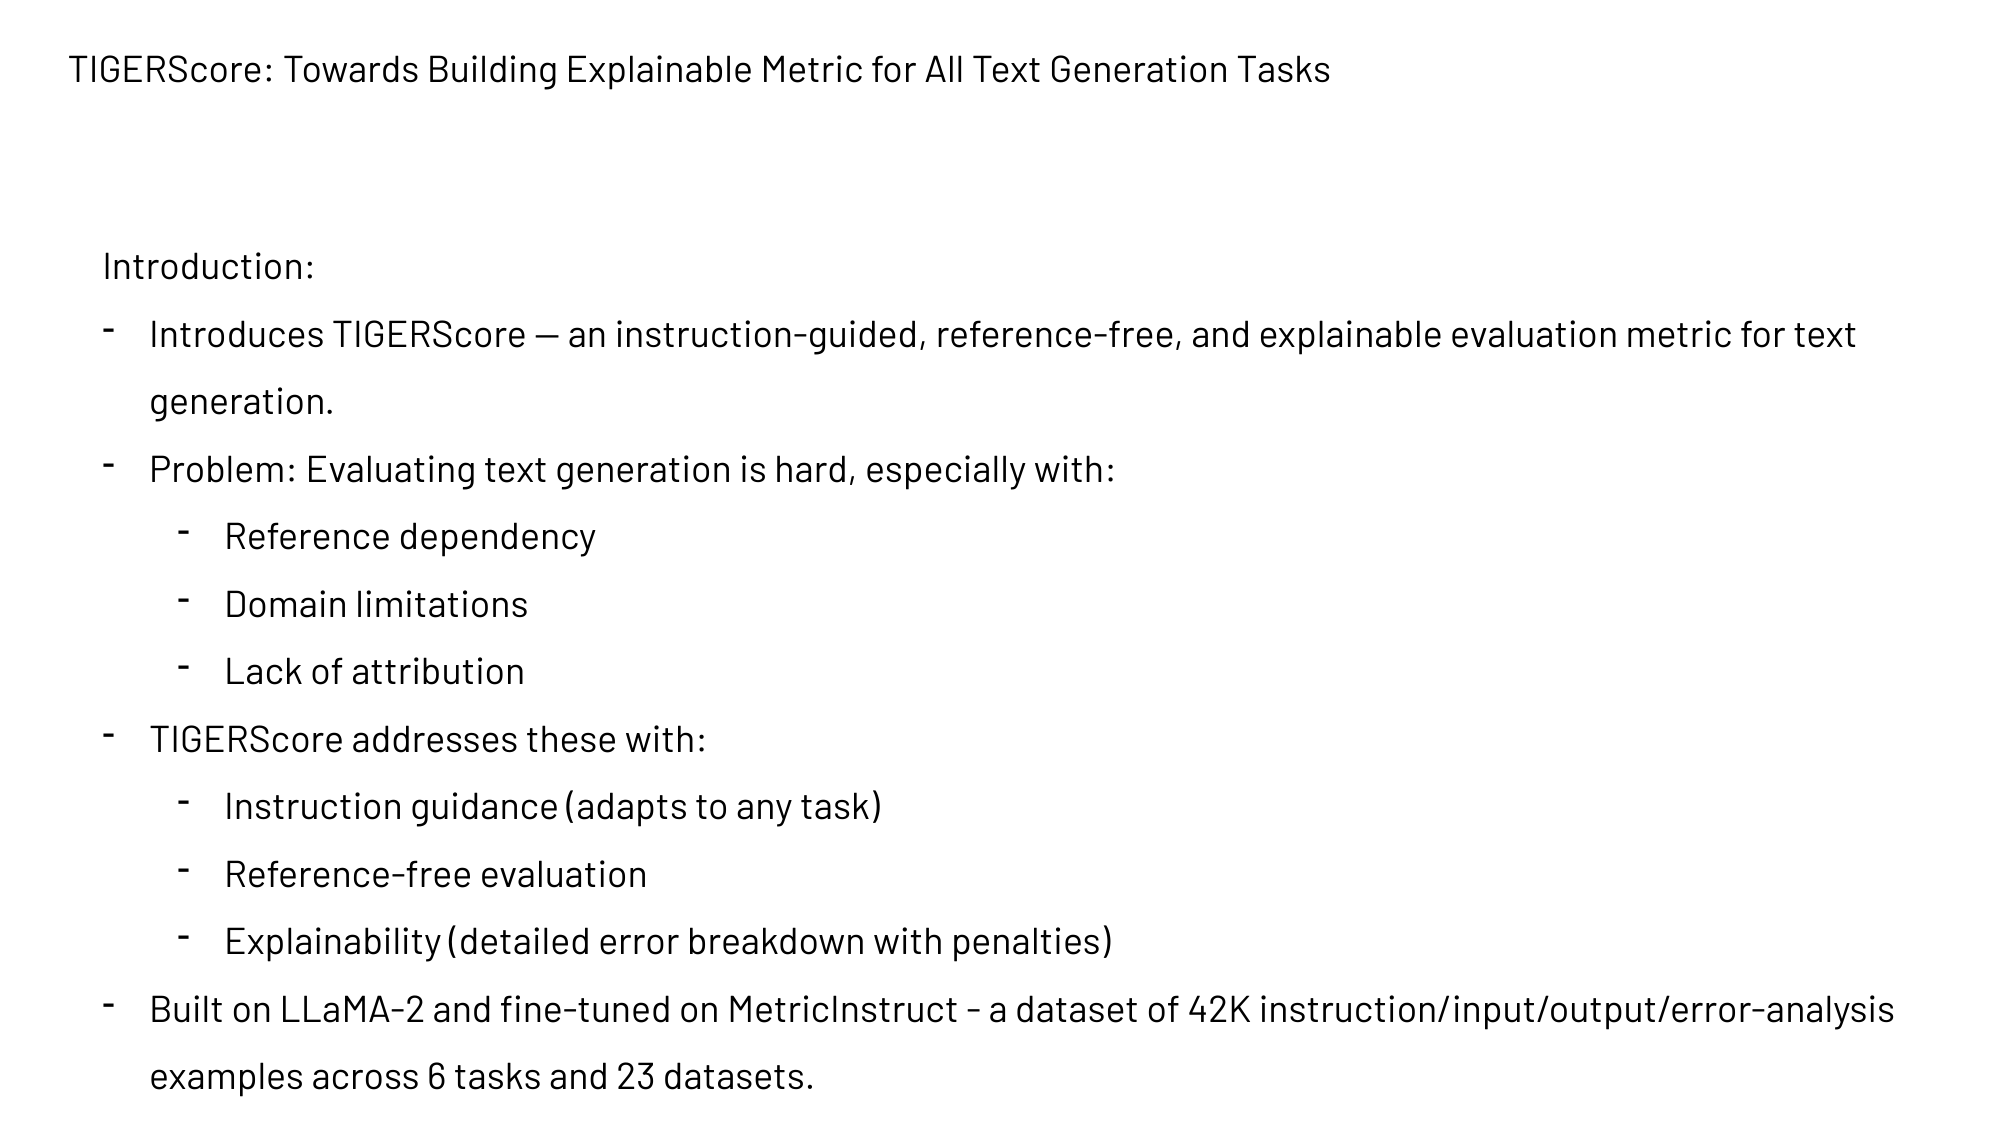

TIGERScore: Towards Building Explainable Metric for All Text Generation Tasks
Introduction:
Introduces TIGERScore — an instruction-guided, reference-free, and explainable evaluation metric for text generation.
Problem: Evaluating text generation is hard, especially with:
Reference dependency
Domain limitations
Lack of attribution
TIGERScore addresses these with:
Instruction guidance (adapts to any task)
Reference-free evaluation
Explainability (detailed error breakdown with penalties)
Built on LLaMA-2 and fine-tuned on MetricInstruct - a dataset of 42K instruction/input/output/error-analysis examples across 6 tasks and 23 datasets.